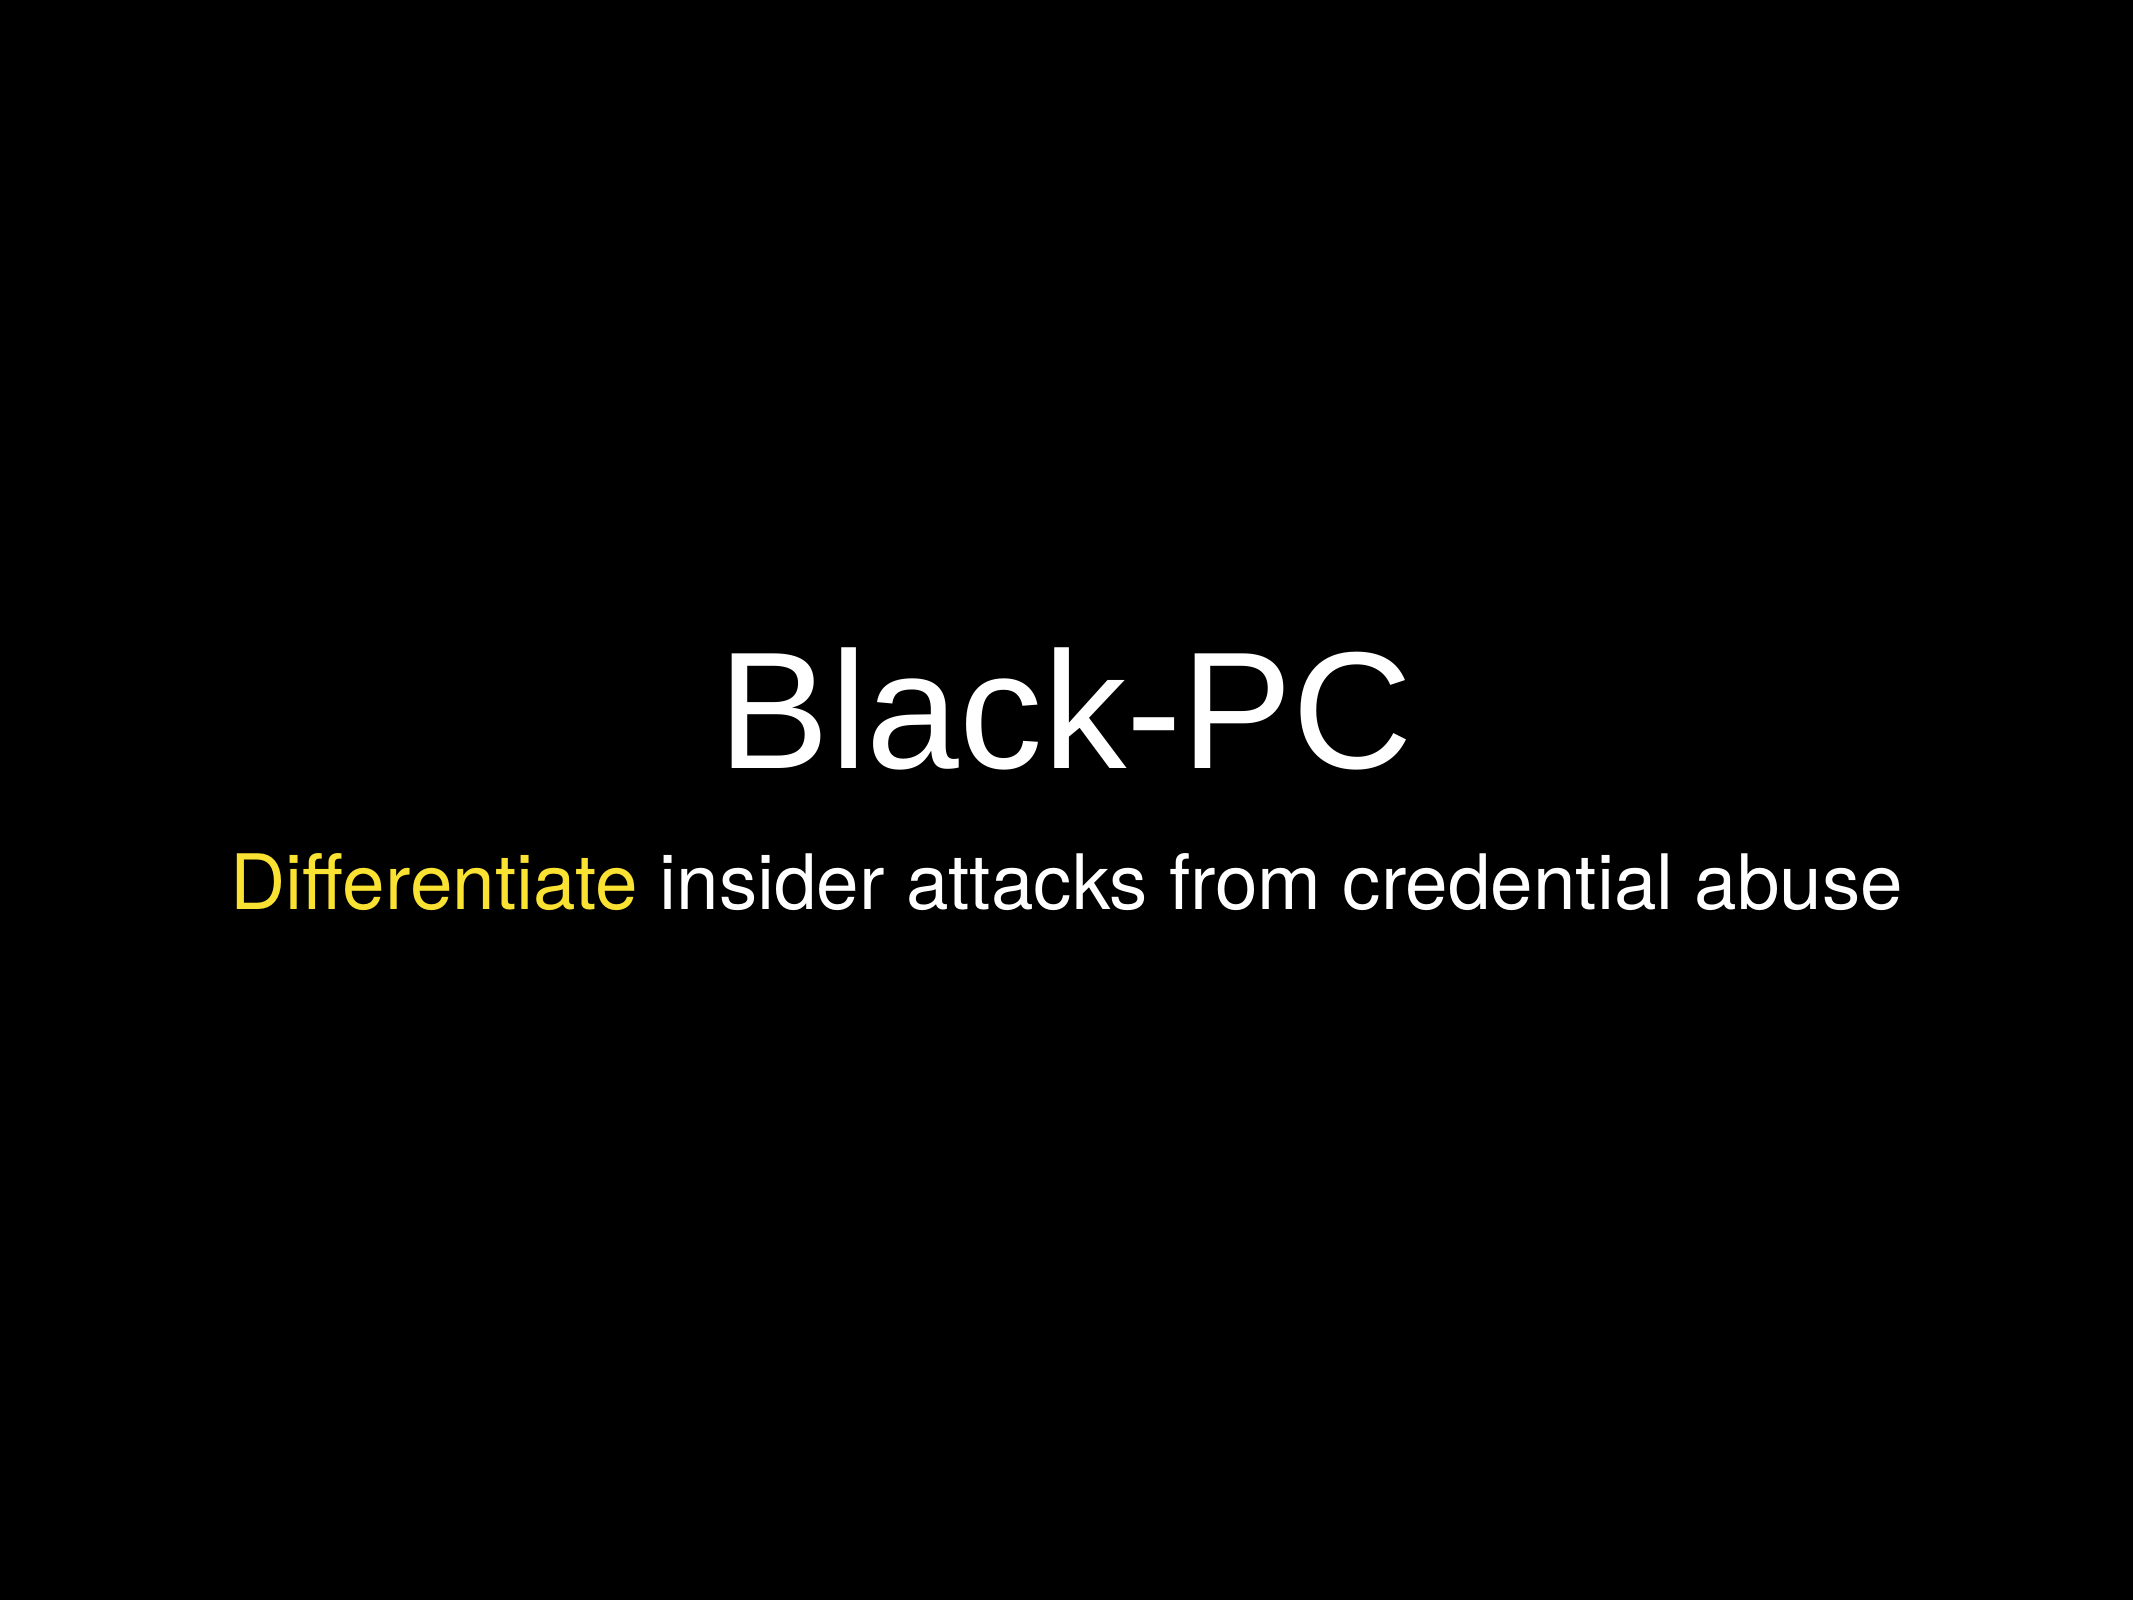

# Black-PC
Differentiate insider attacks from credential abuse